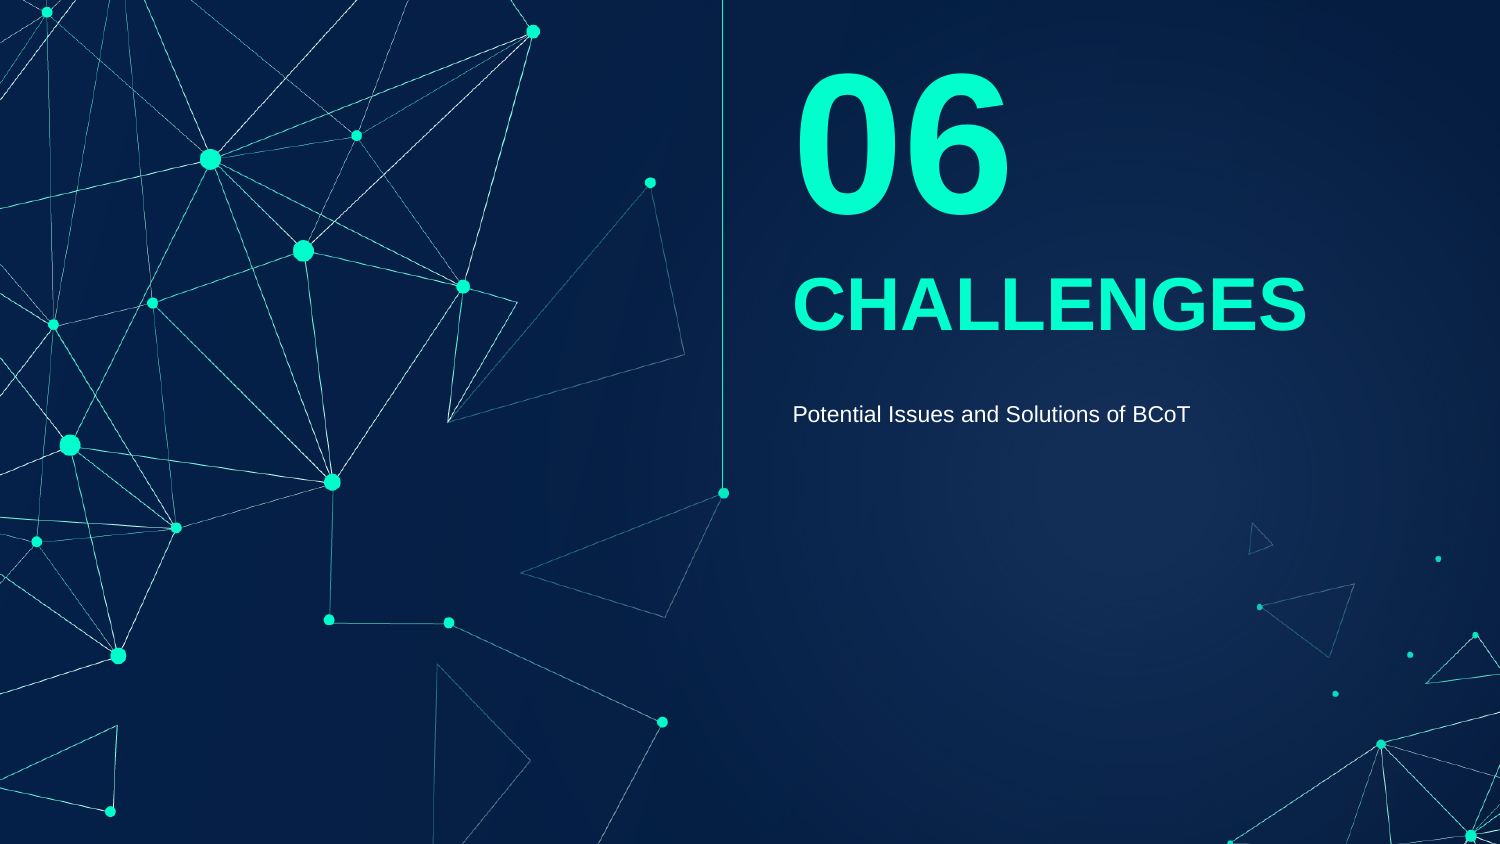

06
CHALLENGES
Potential Issues and Solutions of BCoT